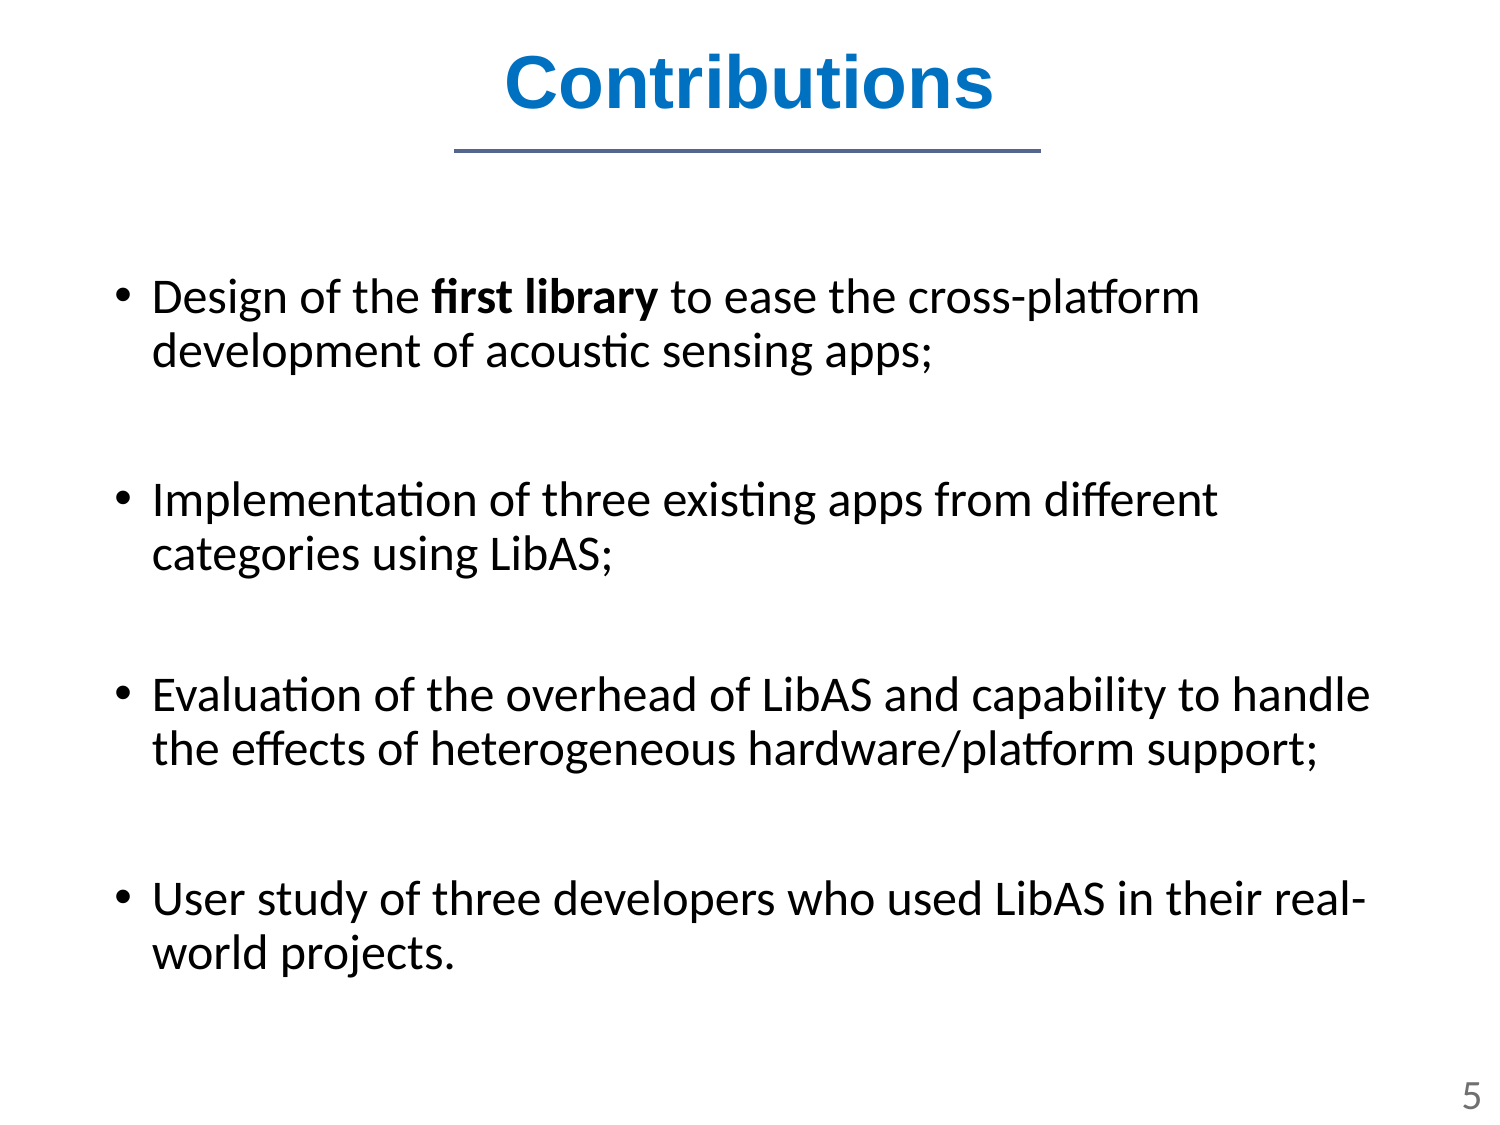

Contributions
Design of the first library to ease the cross-platform development of acoustic sensing apps;

Implementation of three existing apps from different categories using LibAS;

Evaluation of the overhead of LibAS and capability to handle the effects of heterogeneous hardware/platform support;

User study of three developers who used LibAS in their real-world projects.
5